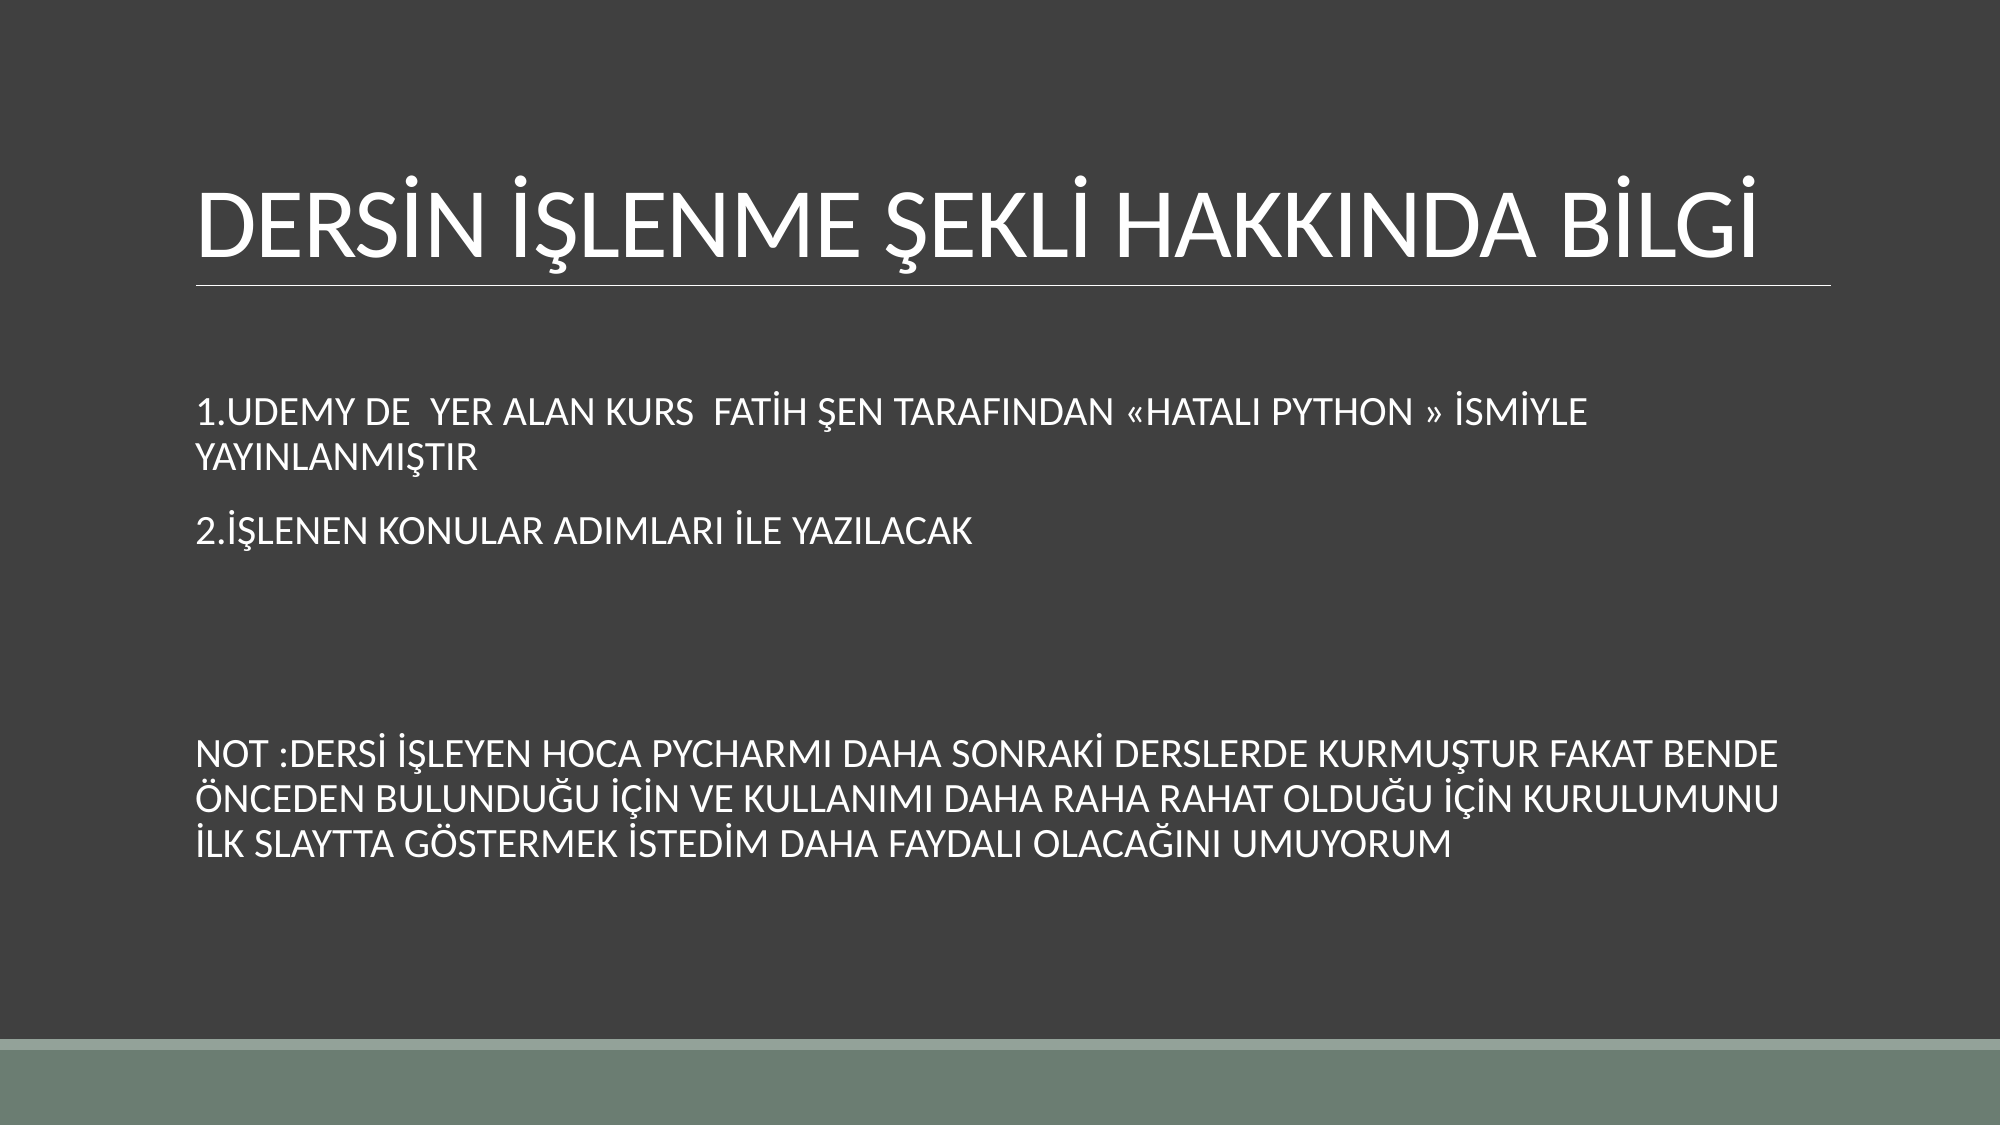

# DERSİN İŞLENME ŞEKLİ HAKKINDA BİLGİ

1.UDEMY DE  YER ALAN KURS  FATİH ŞEN TARAFINDAN «HATALI PYTHON » İSMİYLE YAYINLANMIŞTIR
2.İŞLENEN KONULAR ADIMLARI İLE YAZILACAK

NOT :DERSİ İŞLEYEN HOCA PYCHARMI DAHA SONRAKİ DERSLERDE KURMUŞTUR FAKAT BENDE ÖNCEDEN BULUNDUĞU İÇİN VE KULLANIMI DAHA RAHA RAHAT OLDUĞU İÇİN KURULUMUNU İLK SLAYTTA GÖSTERMEK İSTEDİM DAHA FAYDALI OLACAĞINI UMUYORUM